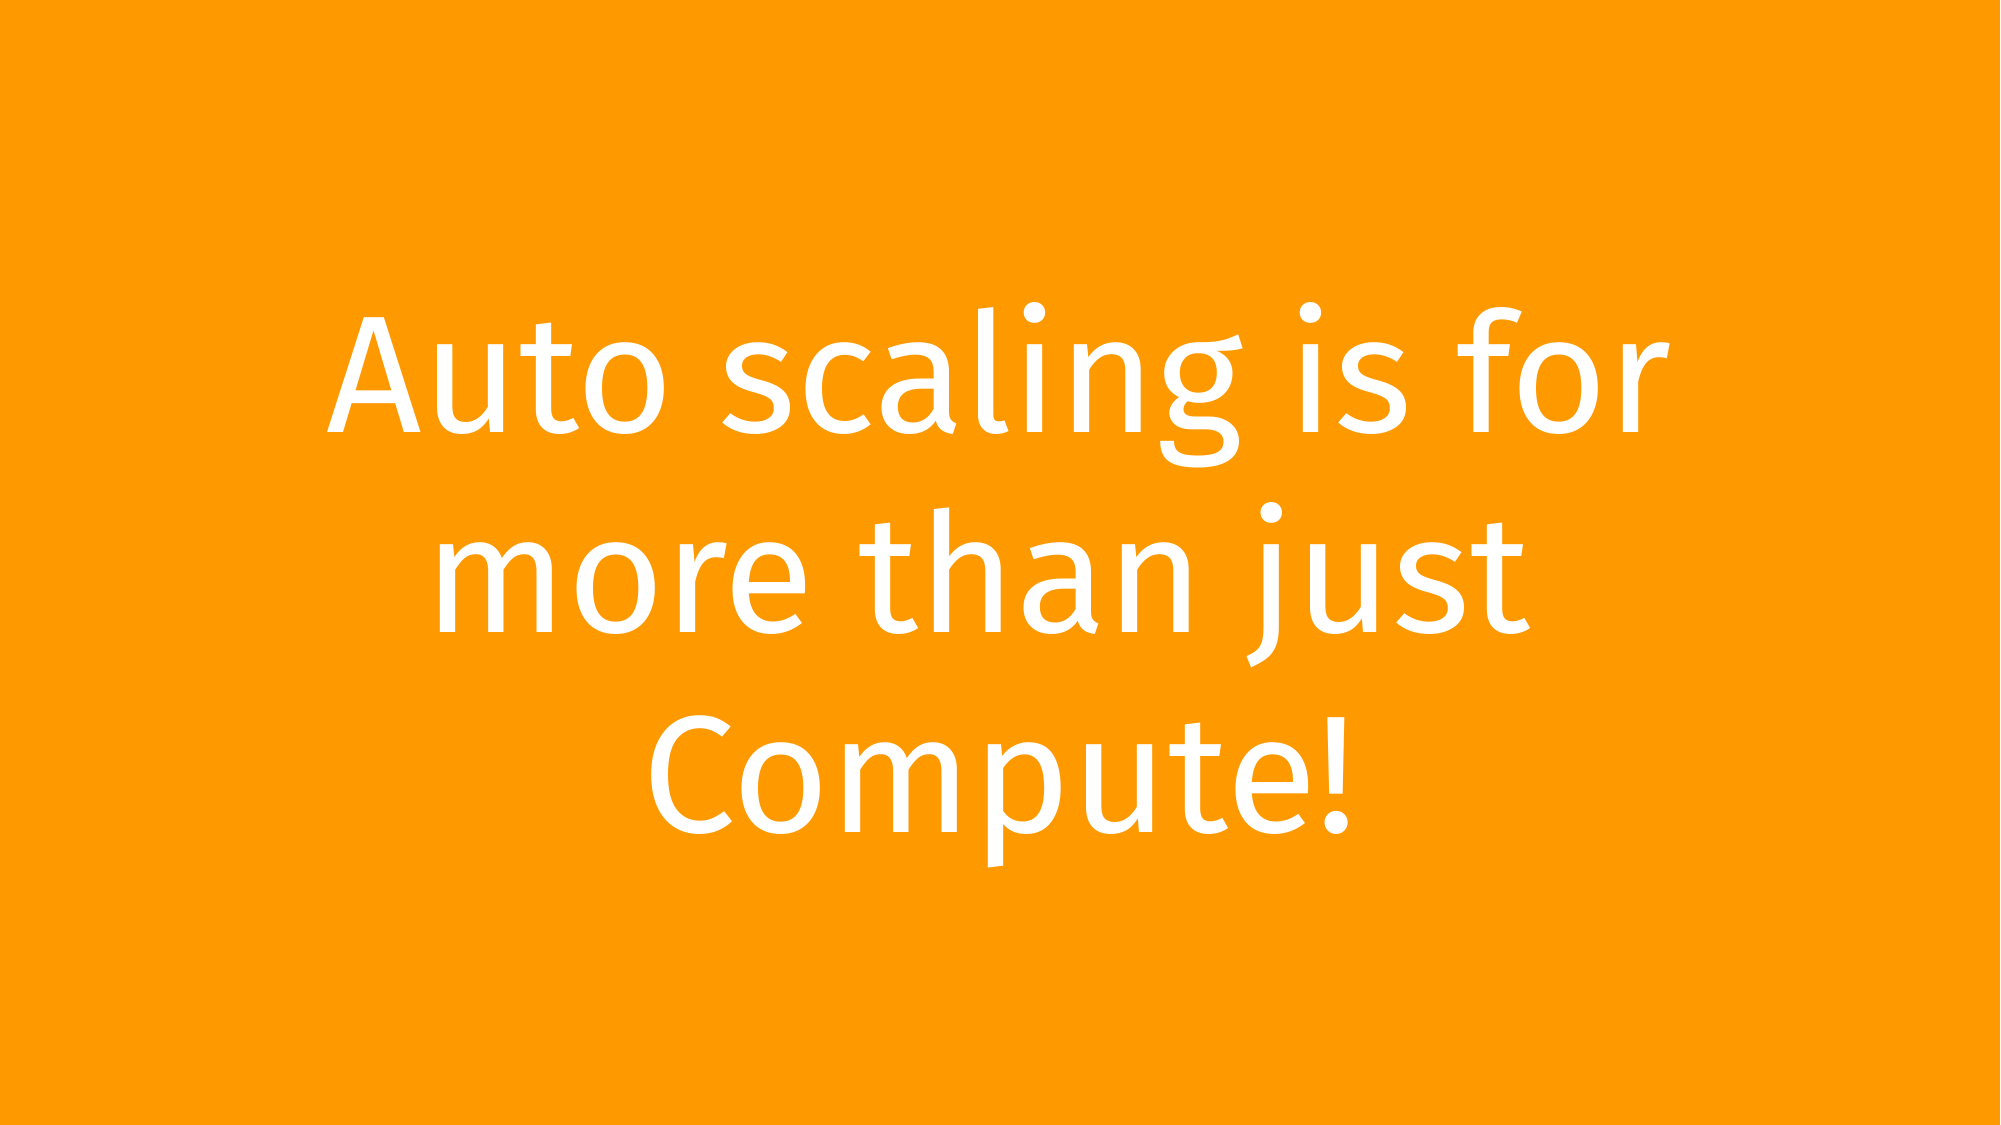

Auto scaling is for more than just
Compute!